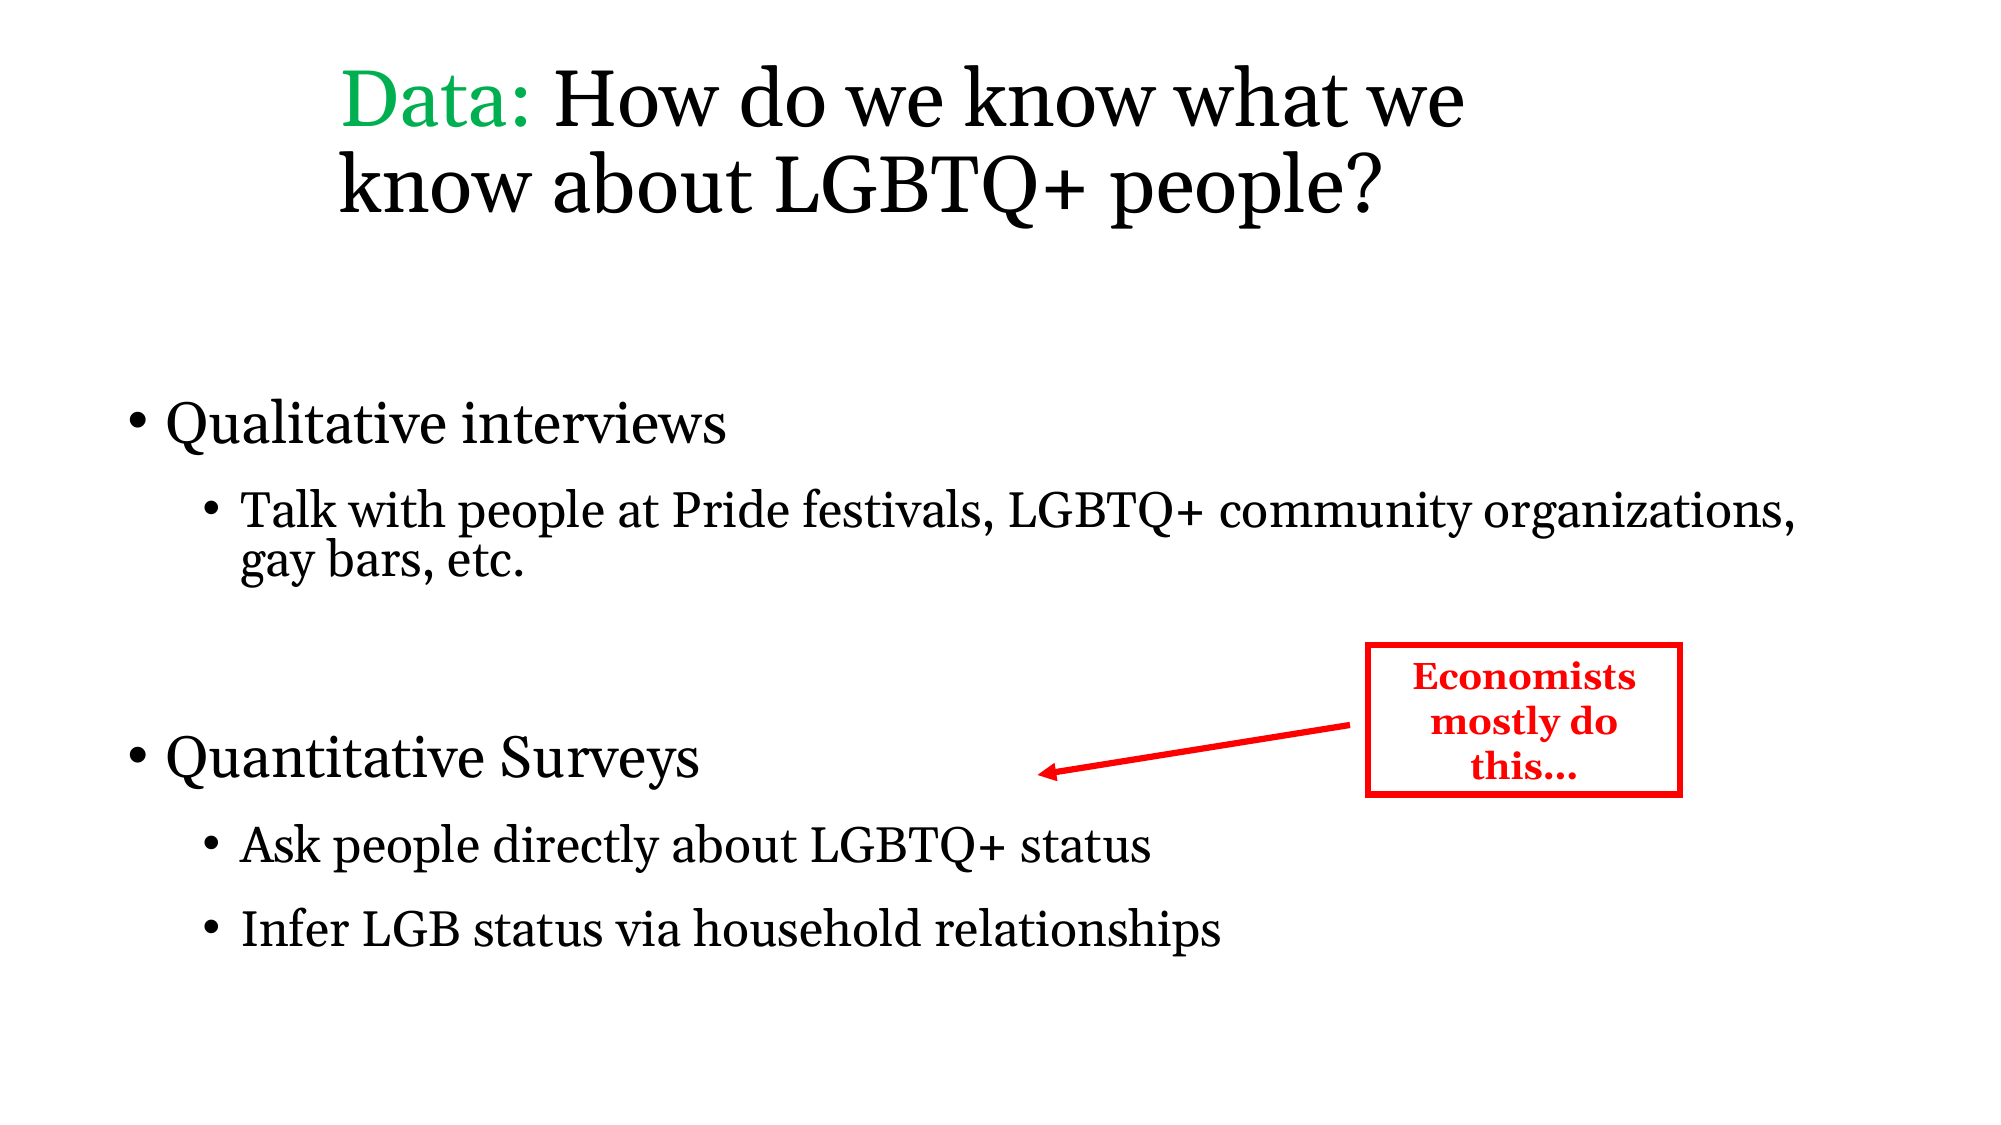

# Data: How do we know what we know about LGBTQ+ people?

Qualitative interviews
Talk with people at Pride festivals, LGBTQ+ community organizations, gay bars, etc.

Quantitative Surveys
Ask people directly about LGBTQ+ status
Infer LGB status via household relationships

Economists mostly do this…